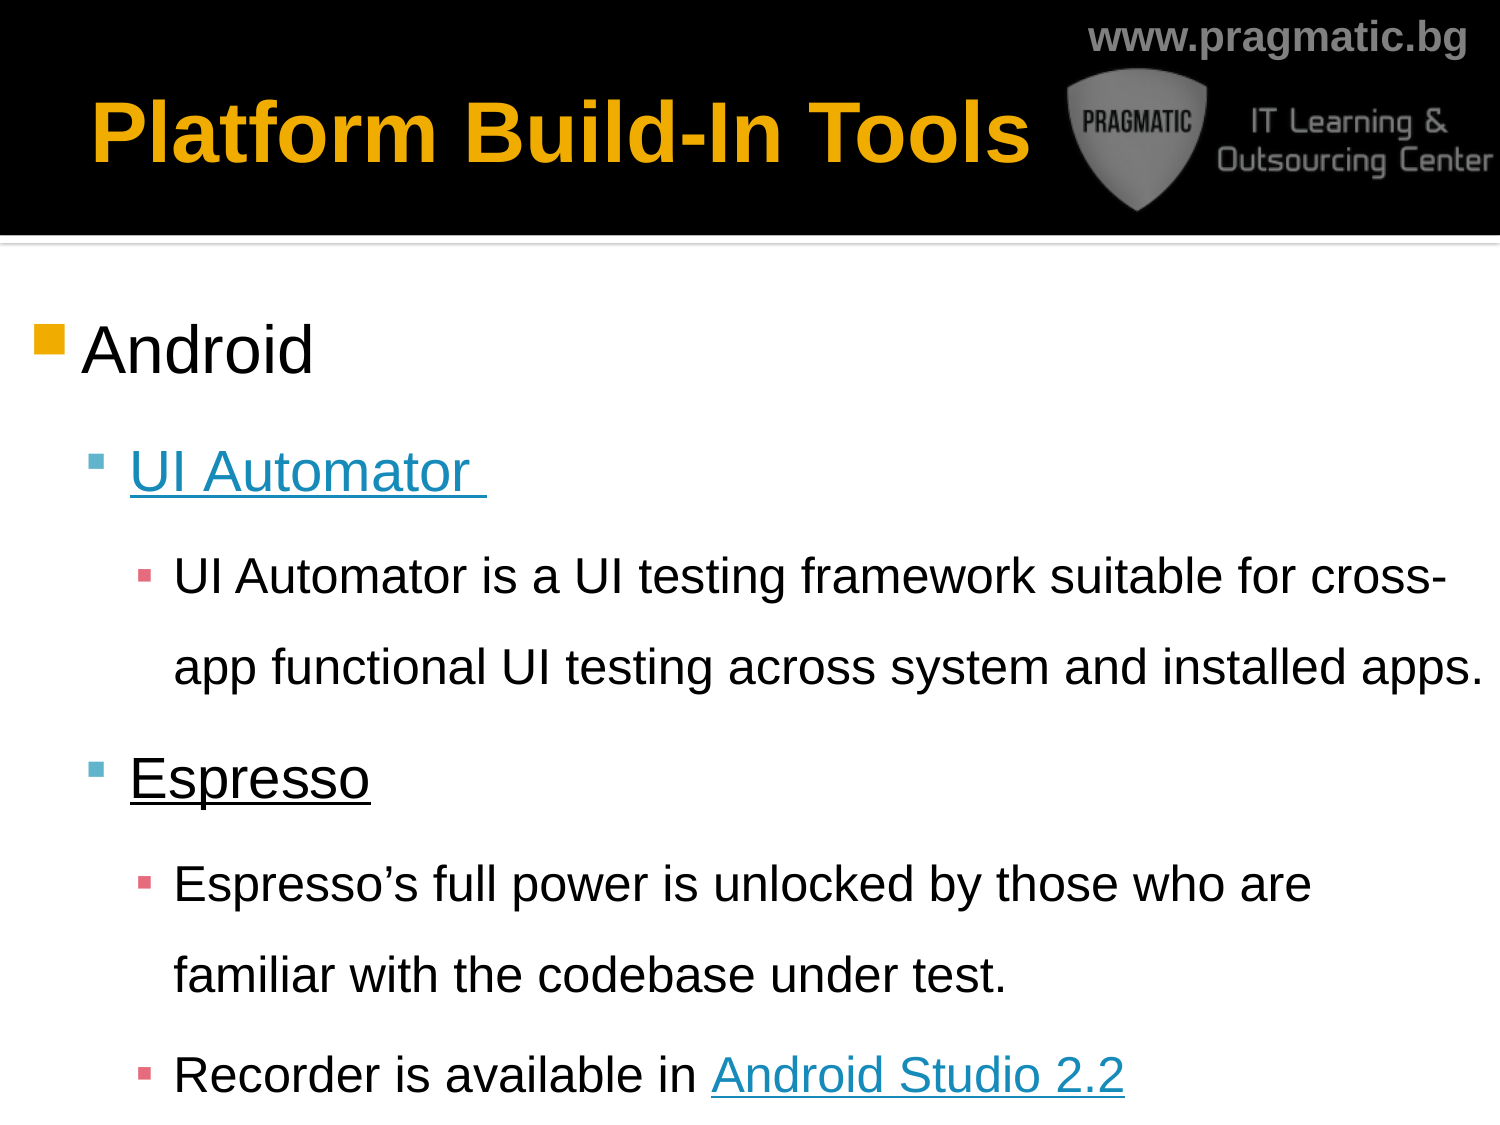

# Platform Build-In Tools
Android
UI Automator
UI Automator is a UI testing framework suitable for cross-app functional UI testing across system and installed apps.
Espresso
Espresso’s full power is unlocked by those who are familiar with the codebase under test.
Recorder is available in Android Studio 2.2